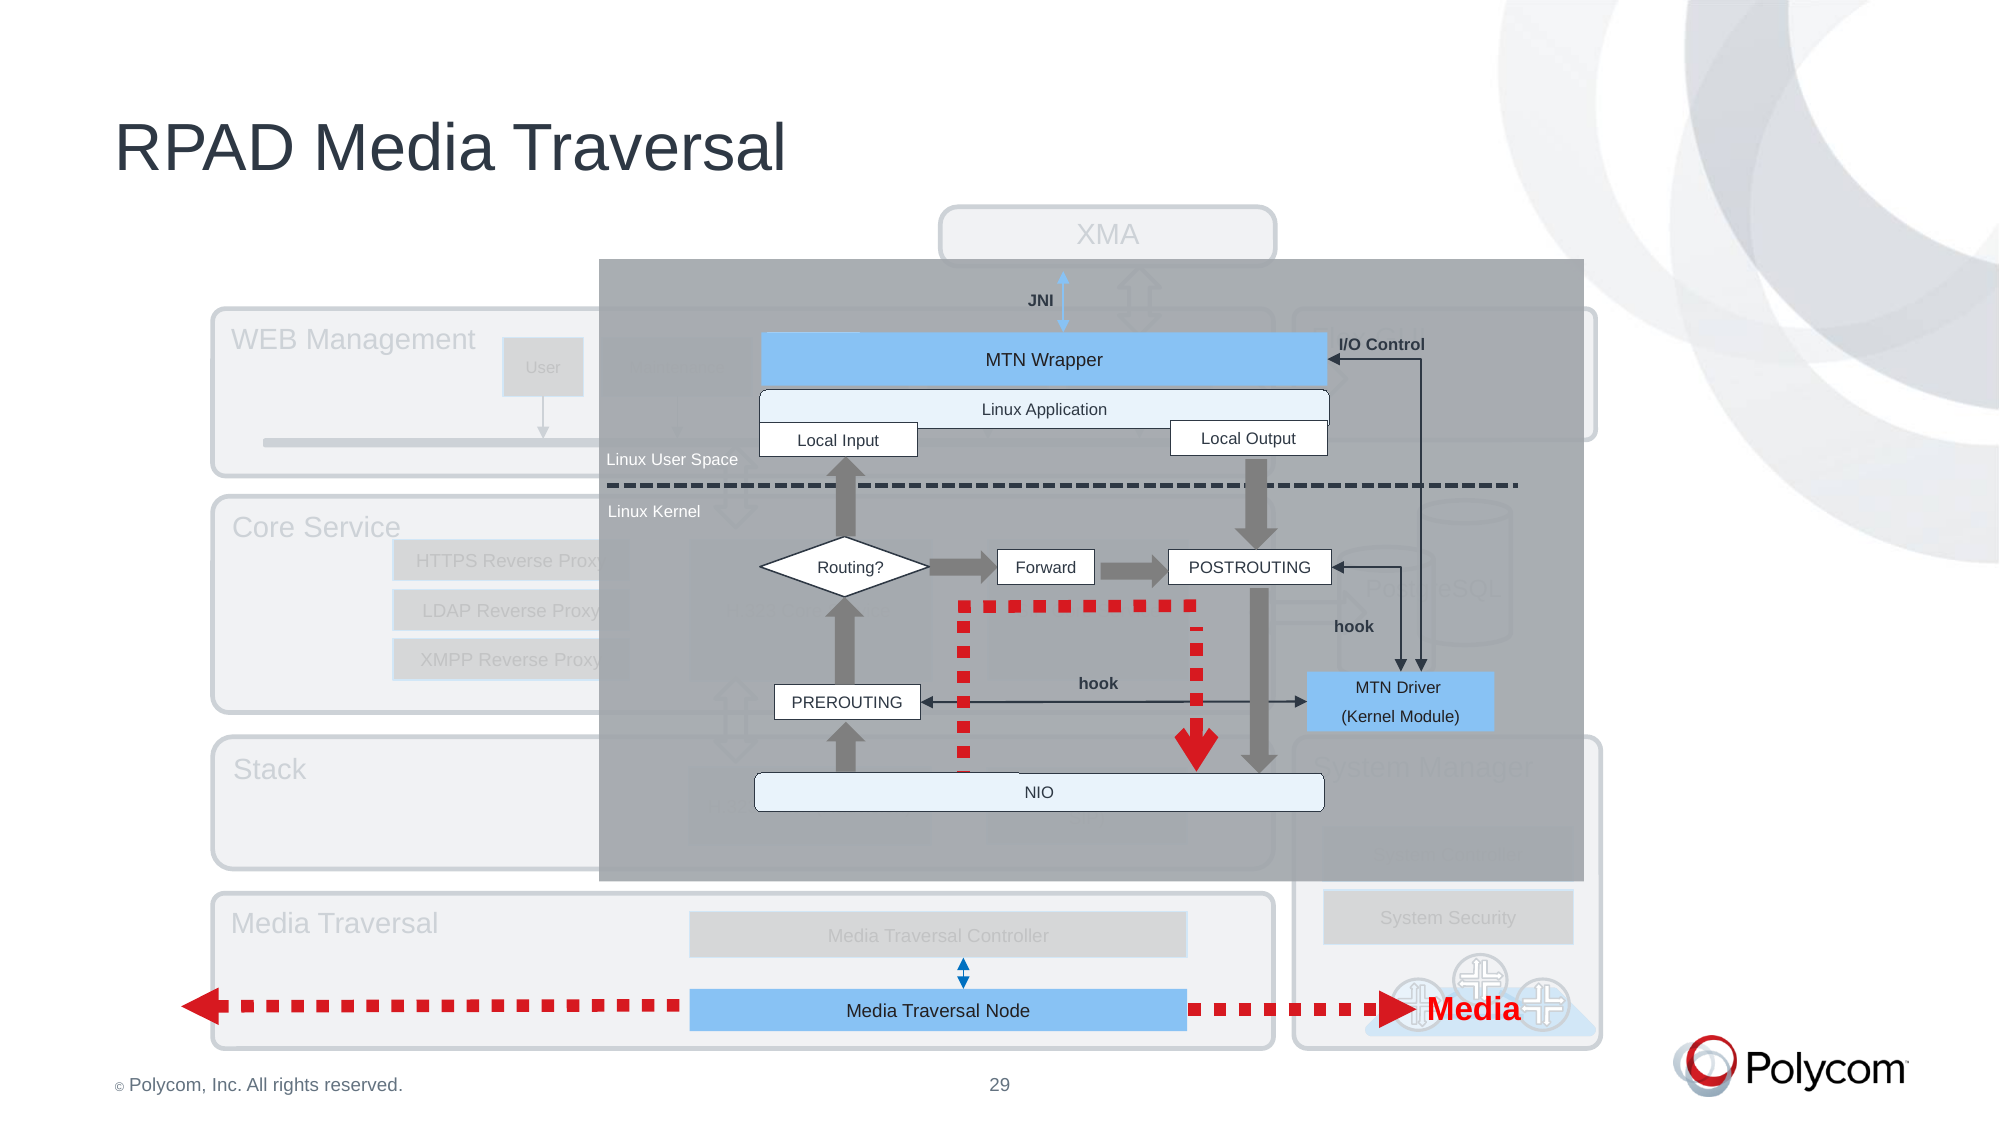

# RPAD Media Traversal
XMA

JNI
WEB Management
Flex GUI
I/O Control
MTN Wrapper

Security
User
Maintenance
Configuration
Admin
VC2  Agent
Linux Application
Log Setting
Local Output
Local Input

Linux User Space

Linux Kernel
Core Service

Routing?
SIP Core Service
HTTPS Reverse Proxy
H.323 Core Service

Forward
POSTROUTING

PostgreSQL

LDAP Reverse Proxy

hook
XMPP Reverse Proxy
hook
MTN Driver
(Kernel Module)

PREROUTING

Stack
System Manager
H.323 Stack (Radvision)
SIP Stack (Jain SIP)
NIO
System Controller
System Security
Media Traversal
Media Traversal Controller

Media

Media Traversal Node